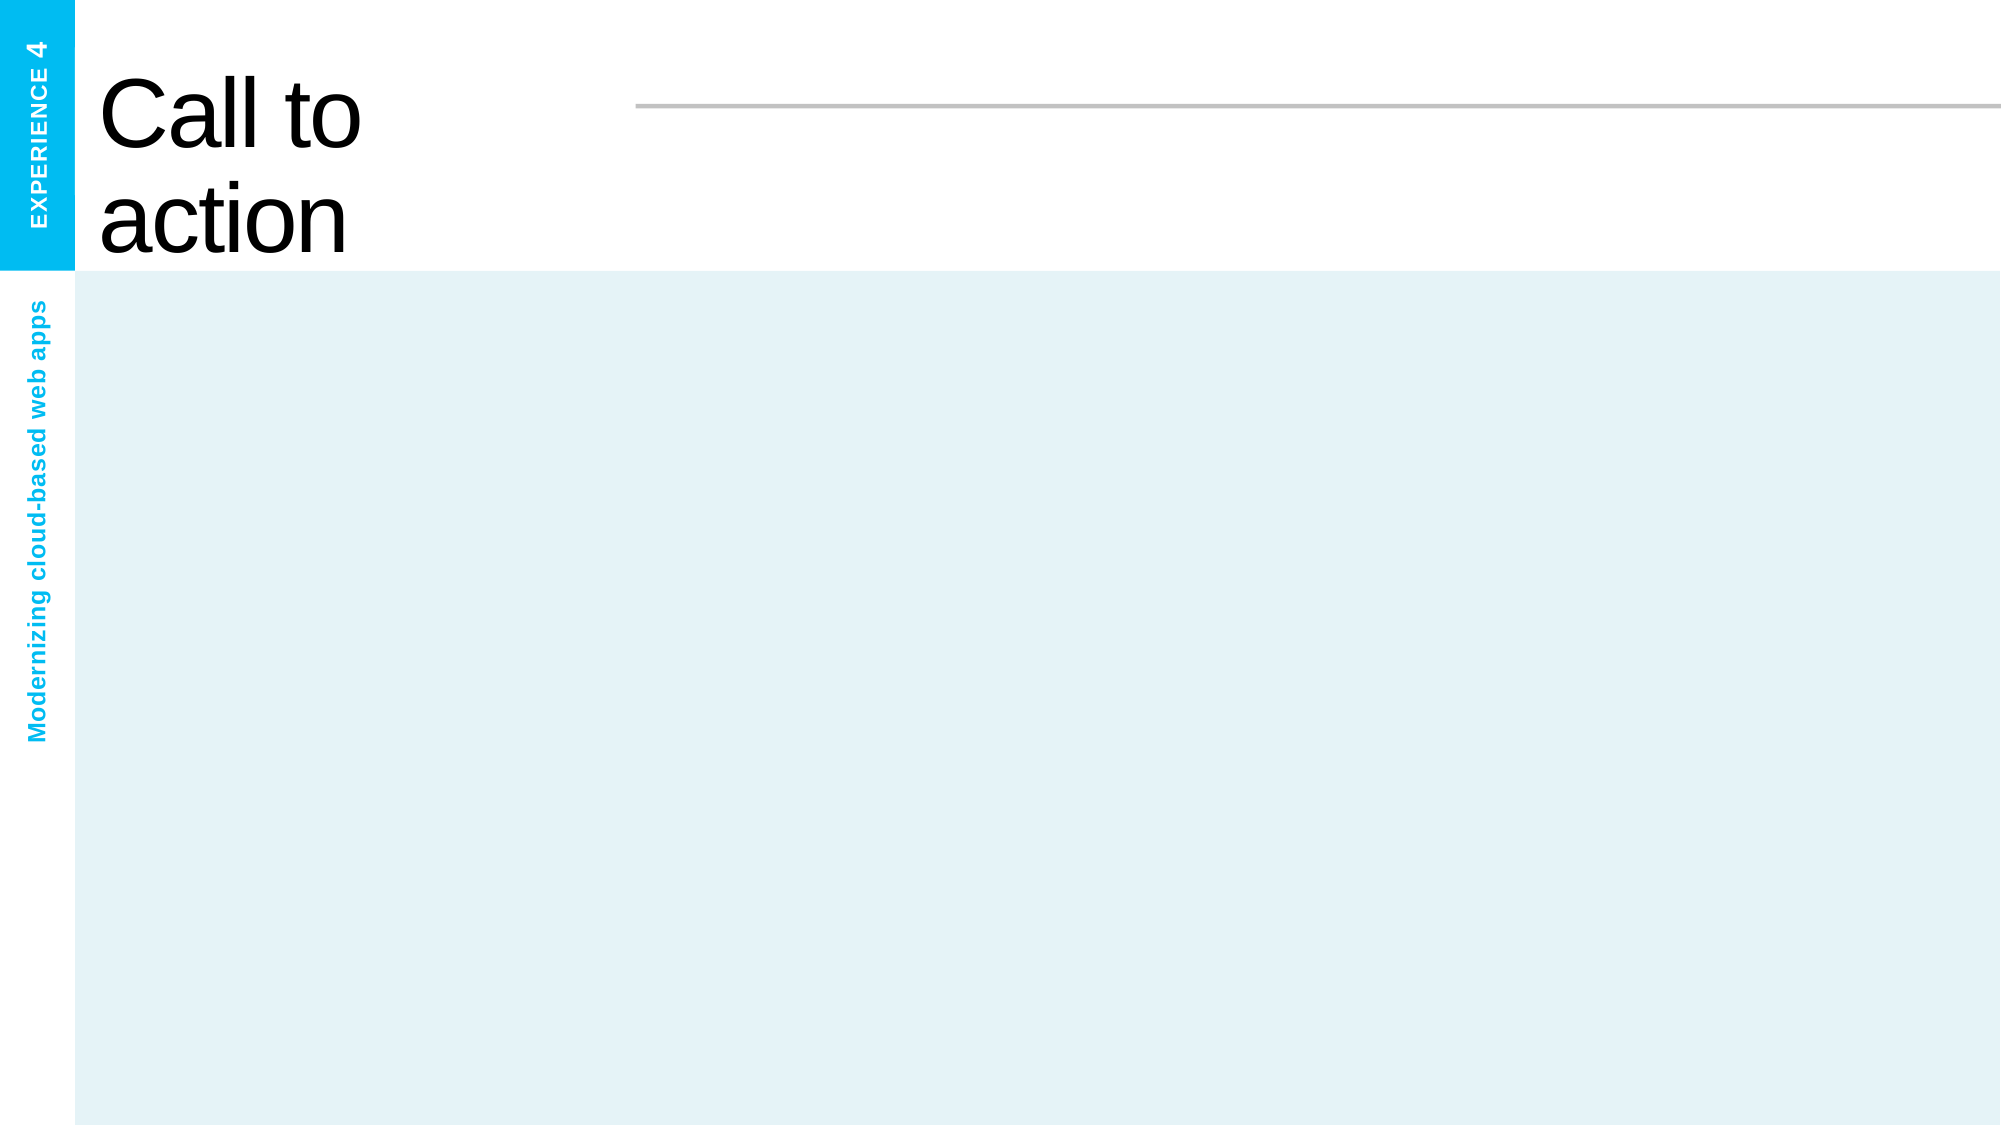

EXPERIENCE 4
# Call to action
Modernizing cloud-based web apps